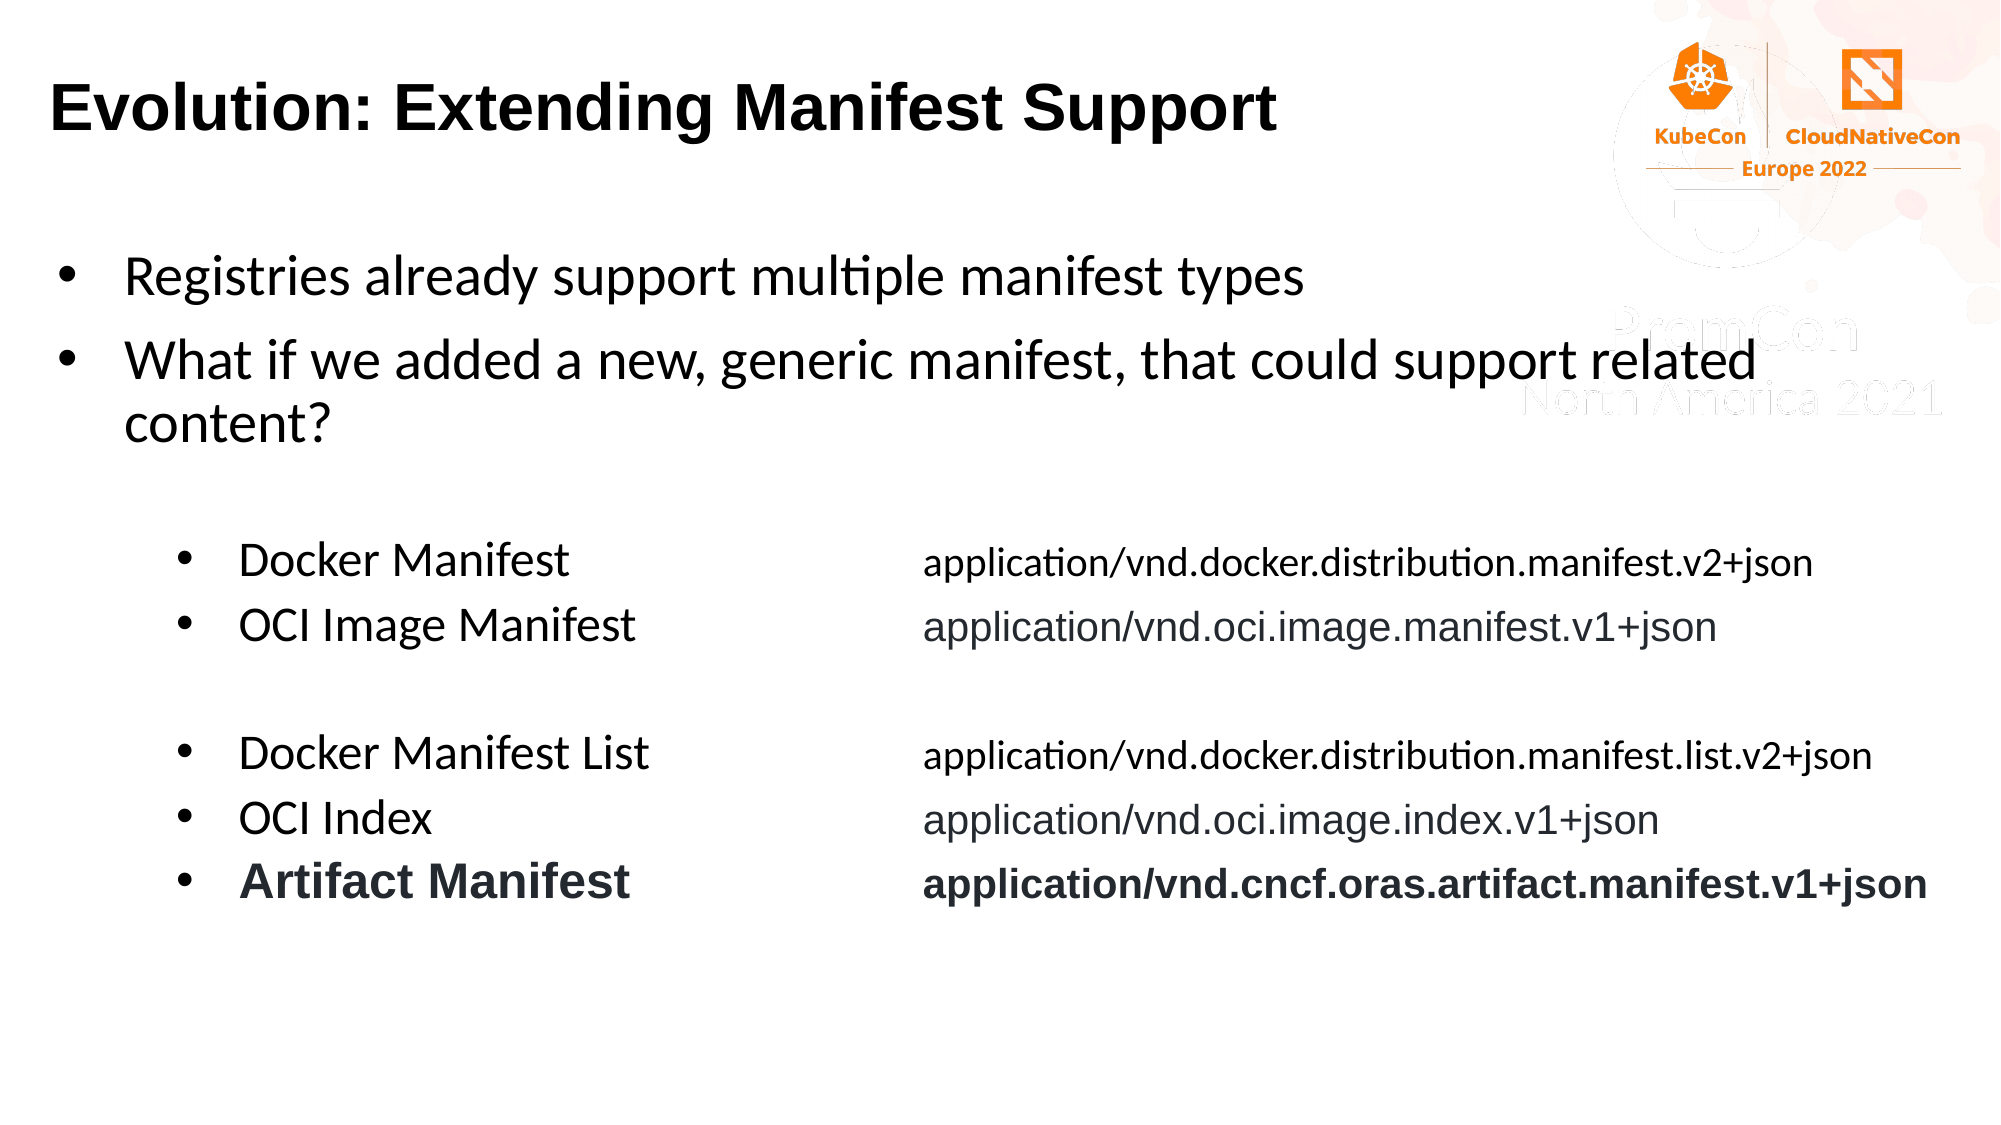

# Evolution: Extending Manifest Support
Registries already support multiple manifest types
What if we added a new, generic manifest, that could support related content?
Docker Manifest 	application/vnd.docker.distribution.manifest.v2+json
OCI Image Manifest 	application/vnd.oci.image.manifest.v1+json

Docker Manifest List 	application/vnd.docker.distribution.manifest.list.v2+json
OCI Index 	application/vnd.oci.image.index.v1+json
Artifact Manifest	application/vnd.cncf.oras.artifact.manifest.v1+json